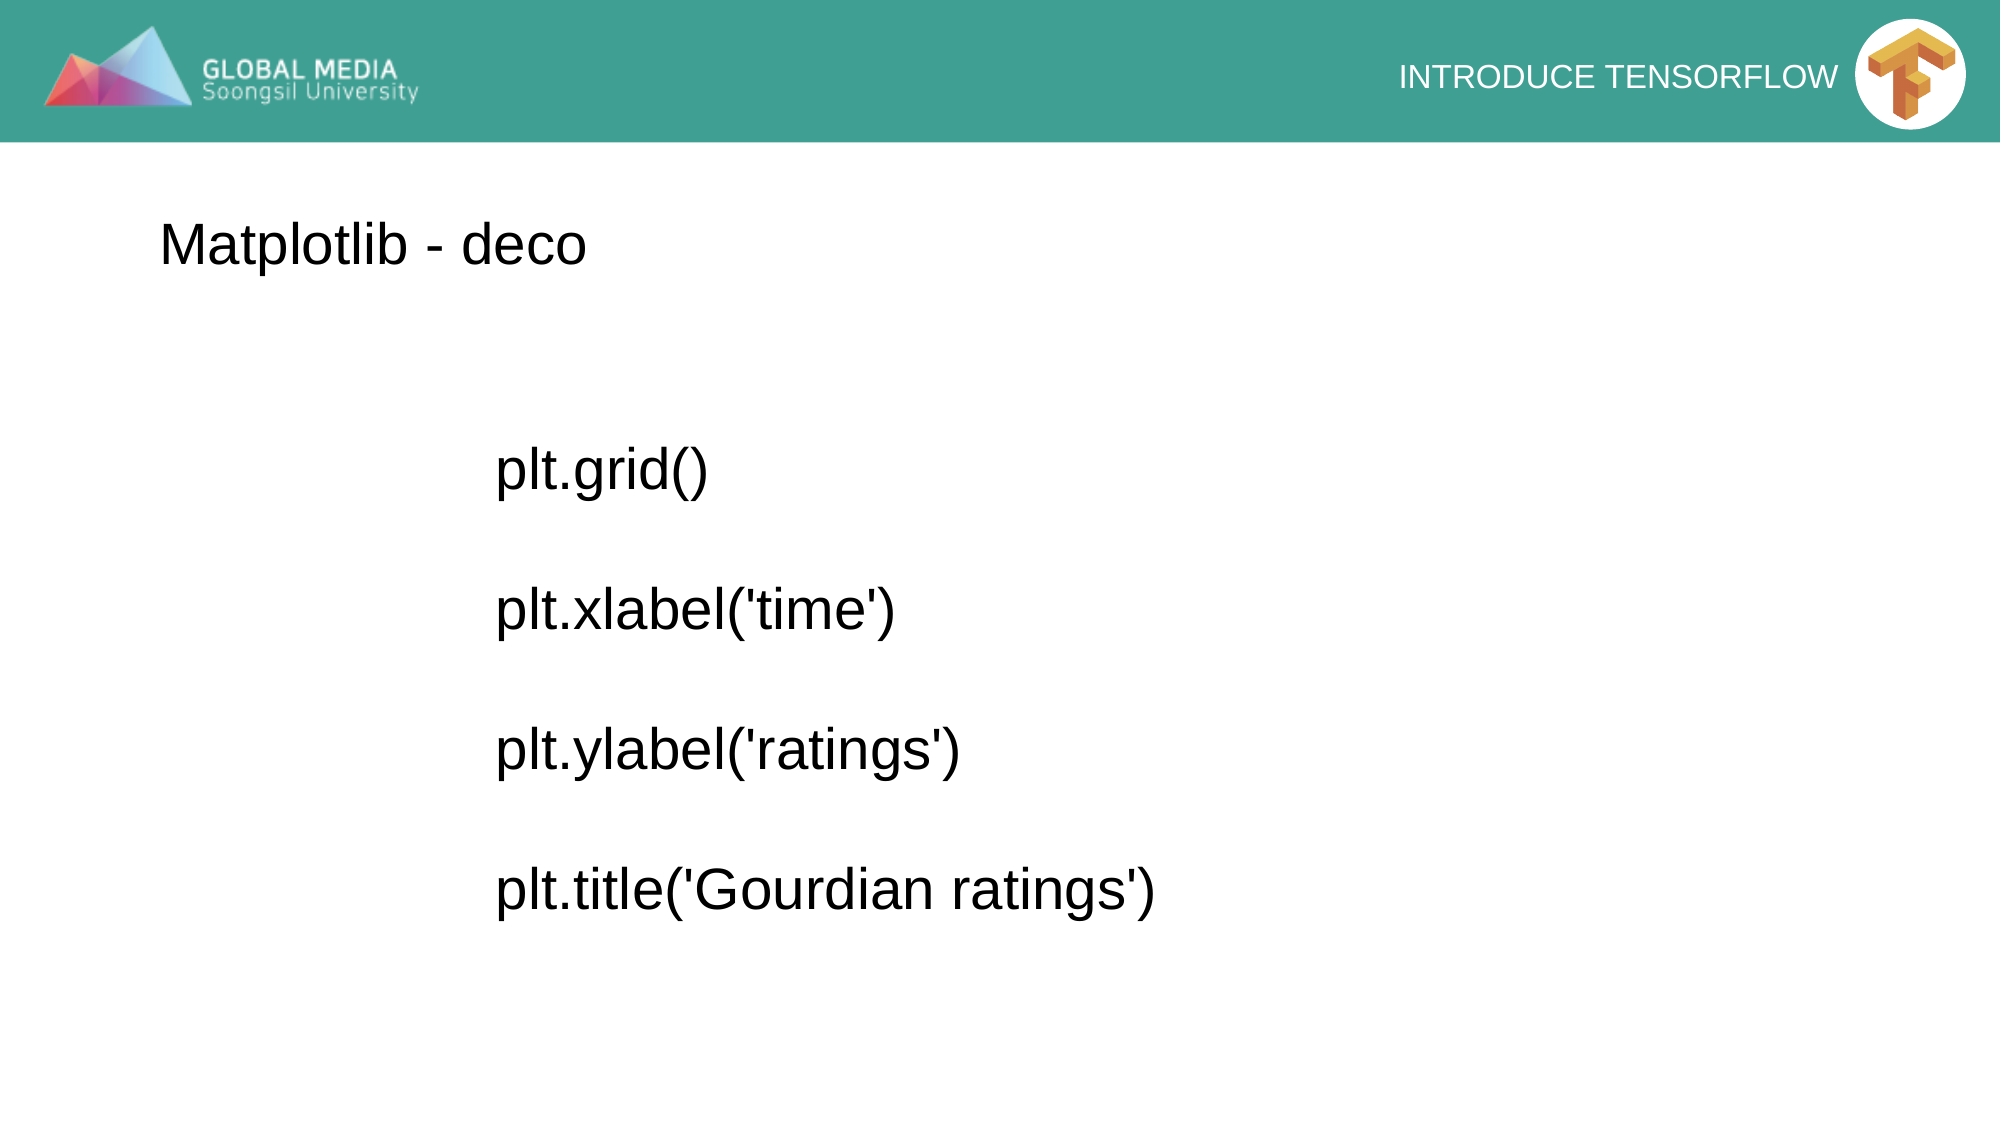

Matplotlib - deco
plt.grid()
plt.xlabel('time')
plt.ylabel('ratings')
plt.title('Gourdian ratings')